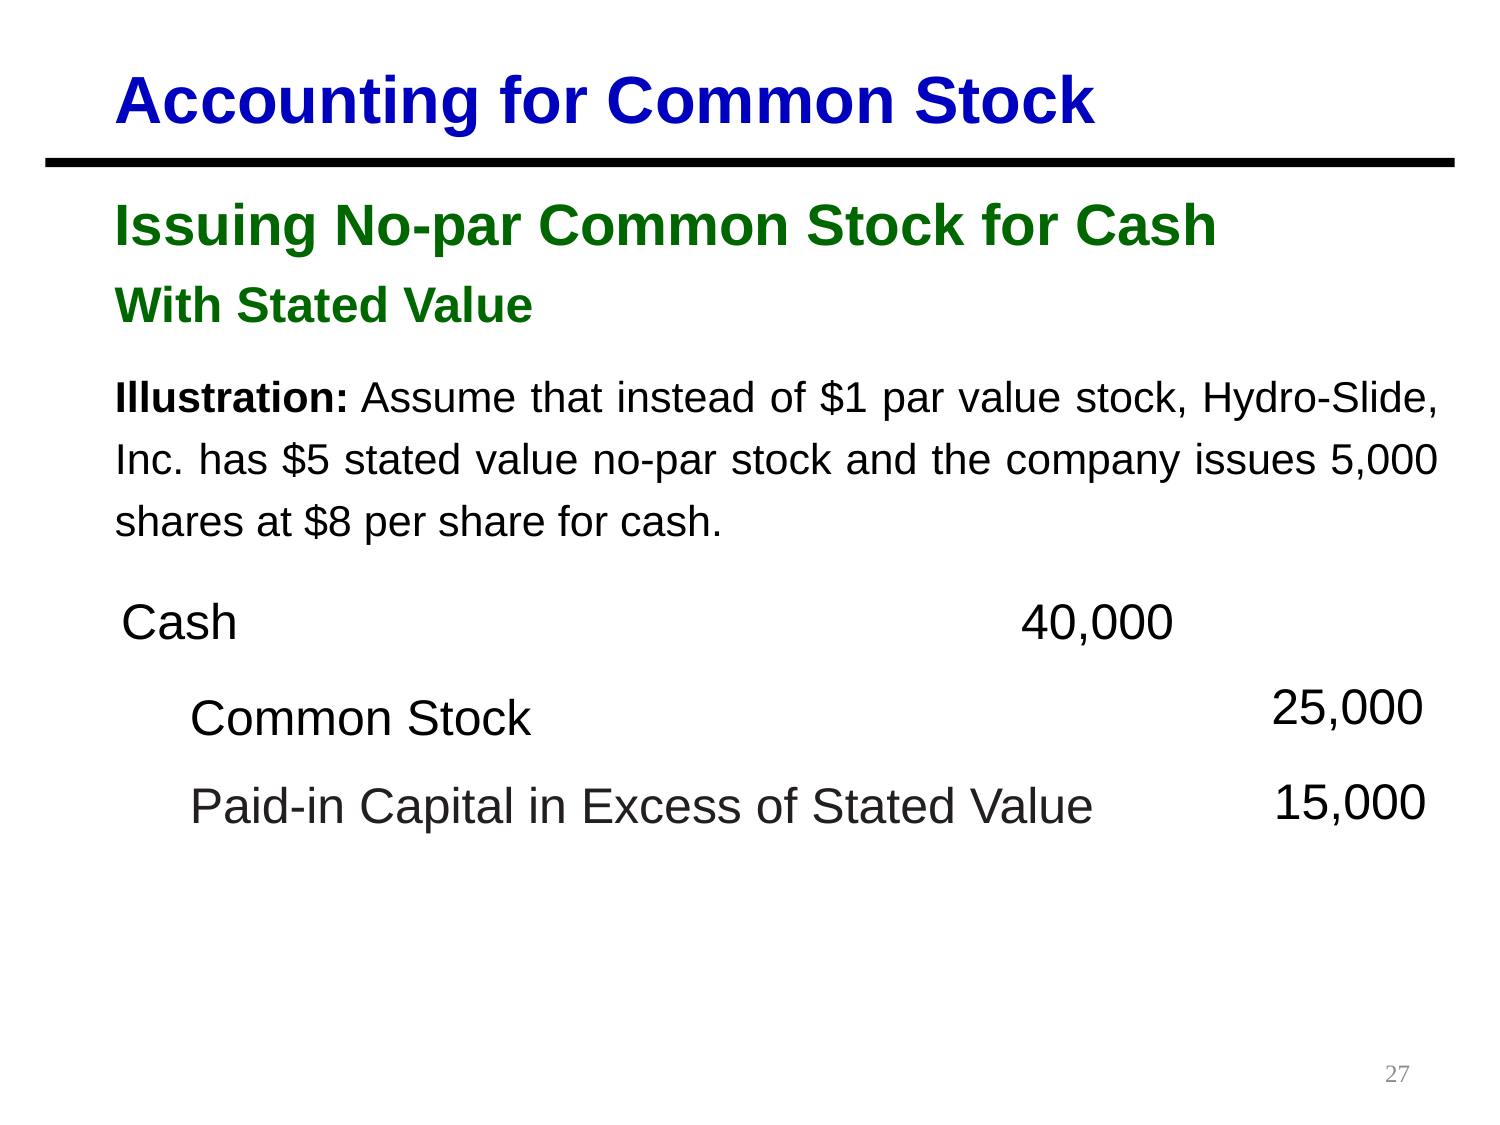

Accounting for Common Stock

Issuing No-par Common Stock for Cash
With Stated Value
Illustration: Assume that instead of $1 par value stock, Hydro-Slide, Inc. has $5 stated value no-par stock and the company issues 5,000 shares at $8 per share for cash.
Cash
40,000
25,000
Common Stock
 15,000
Paid-in Capital in Excess of Stated Value
27